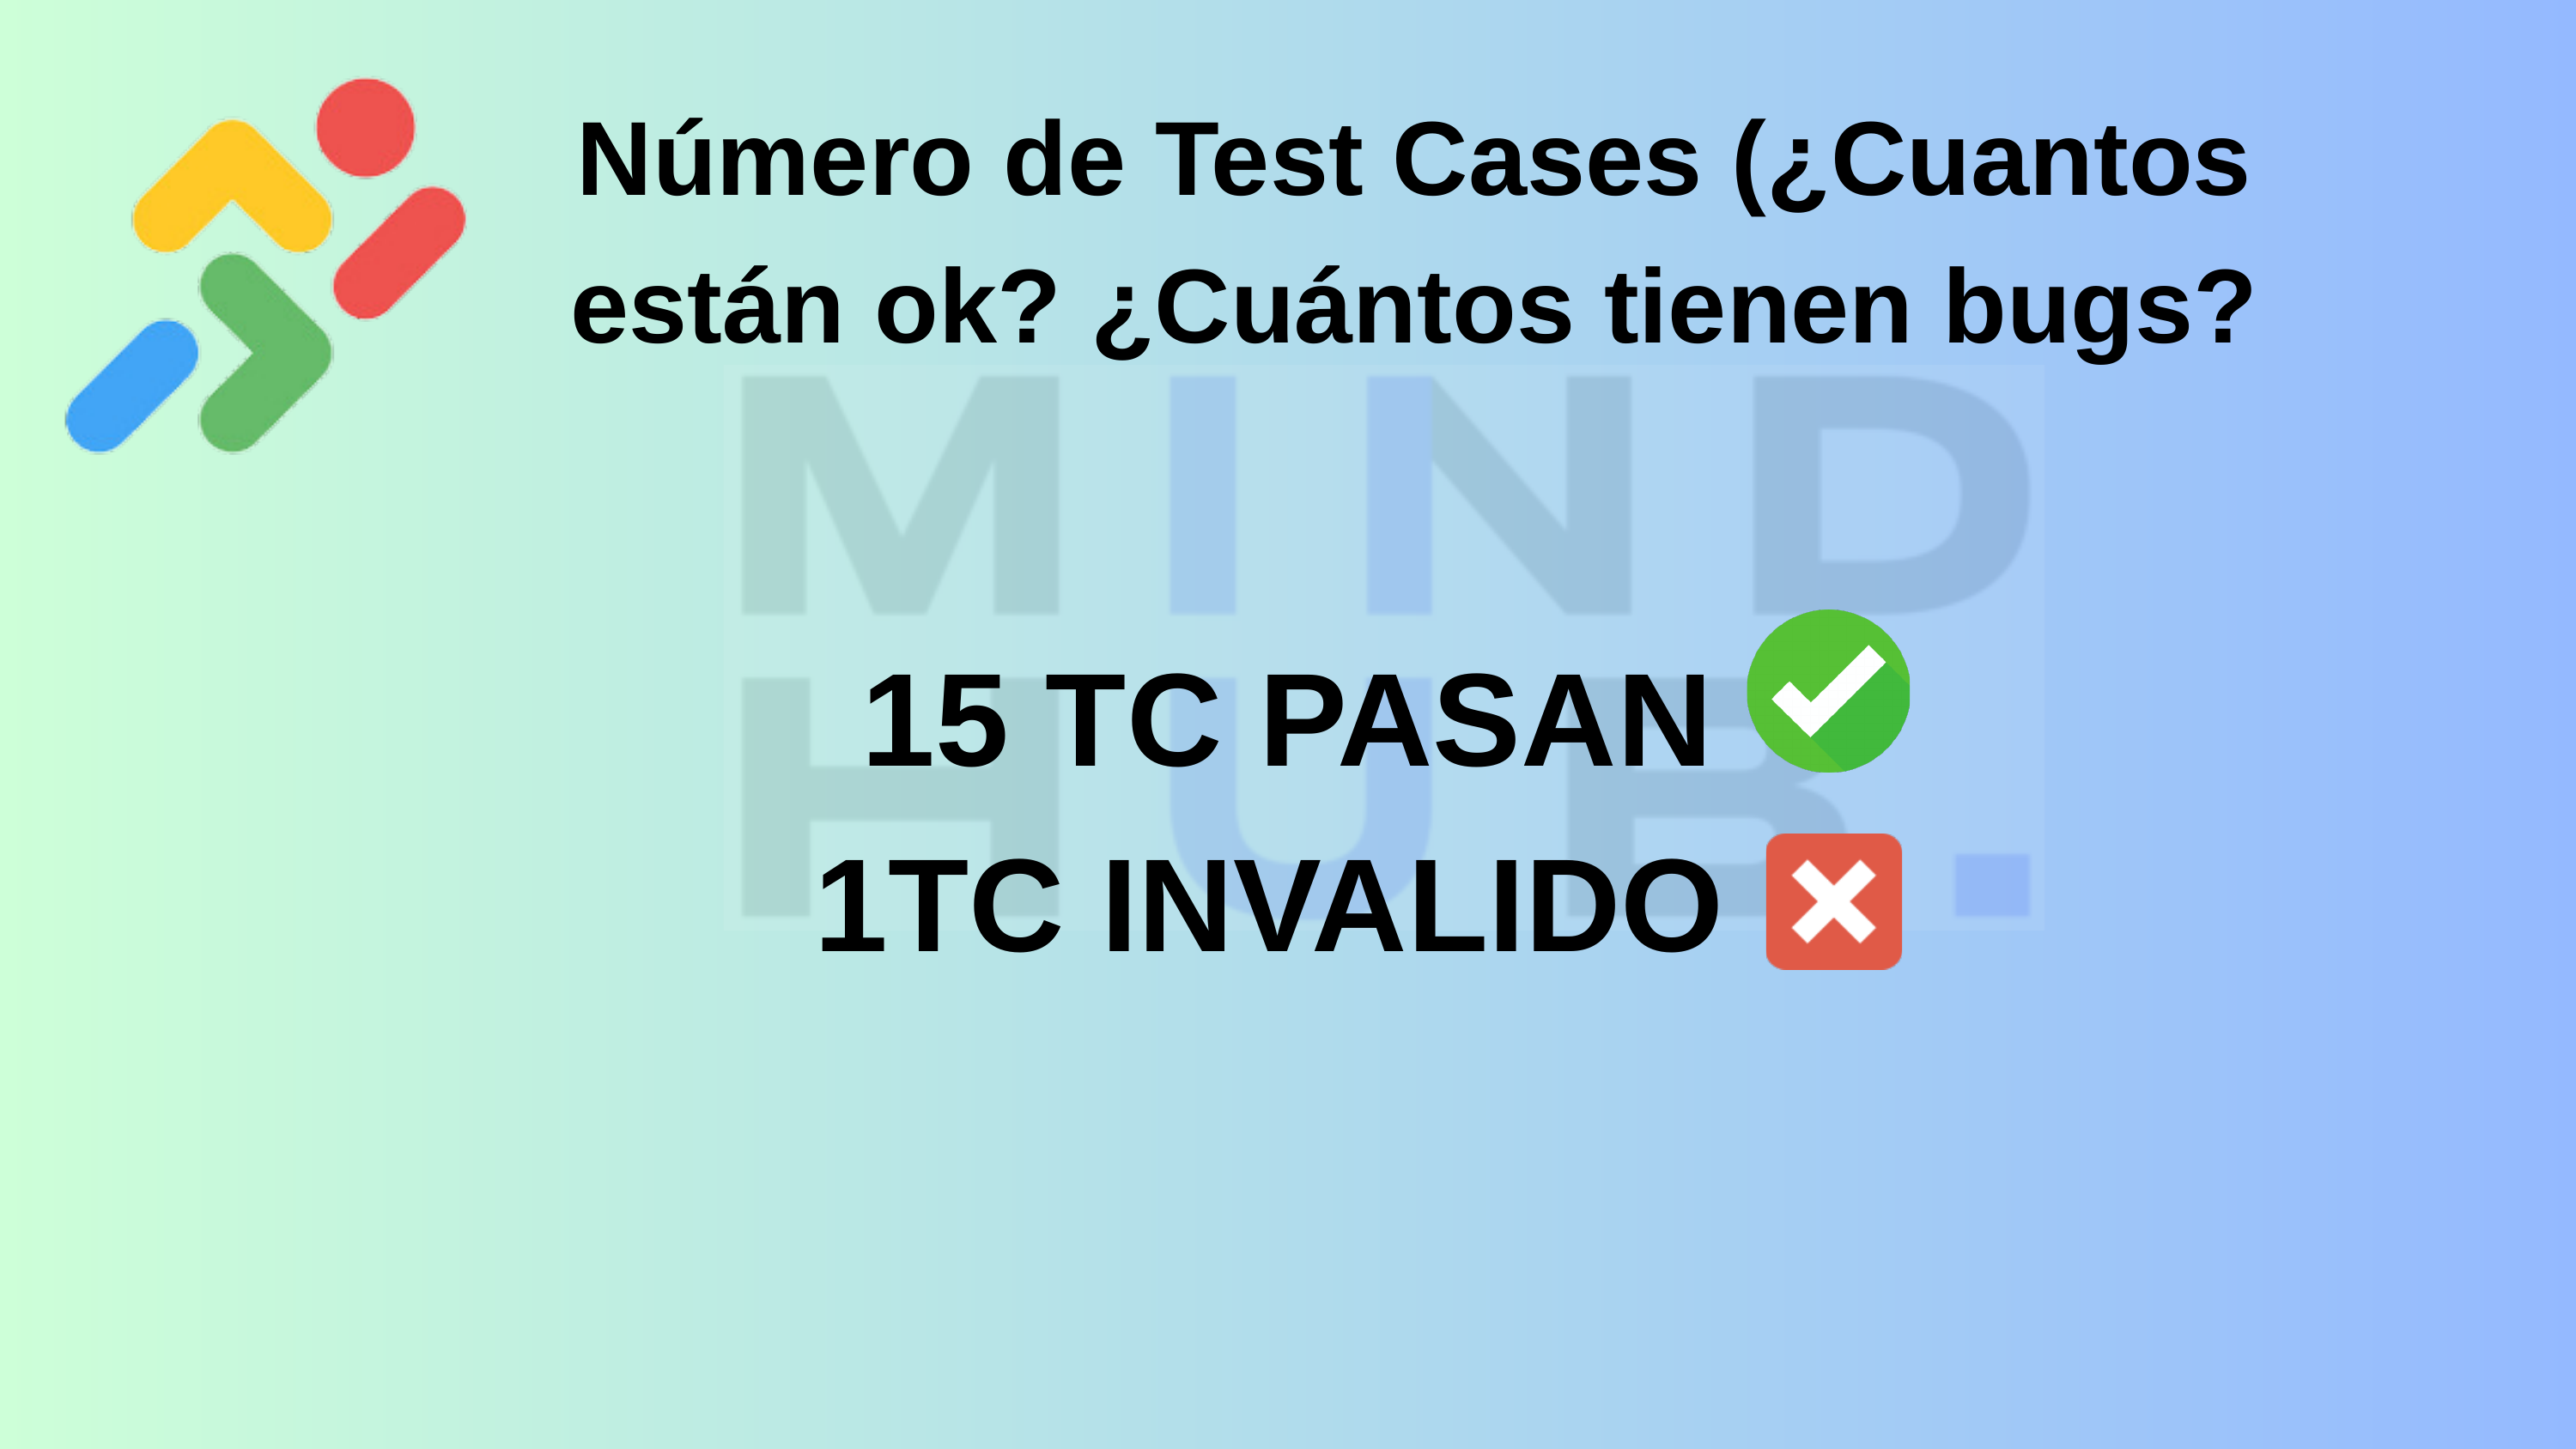

Número de Test Cases (¿Cuantos están ok? ¿Cuántos tienen bugs?

15 TC PASAN
1TC INVALIDO